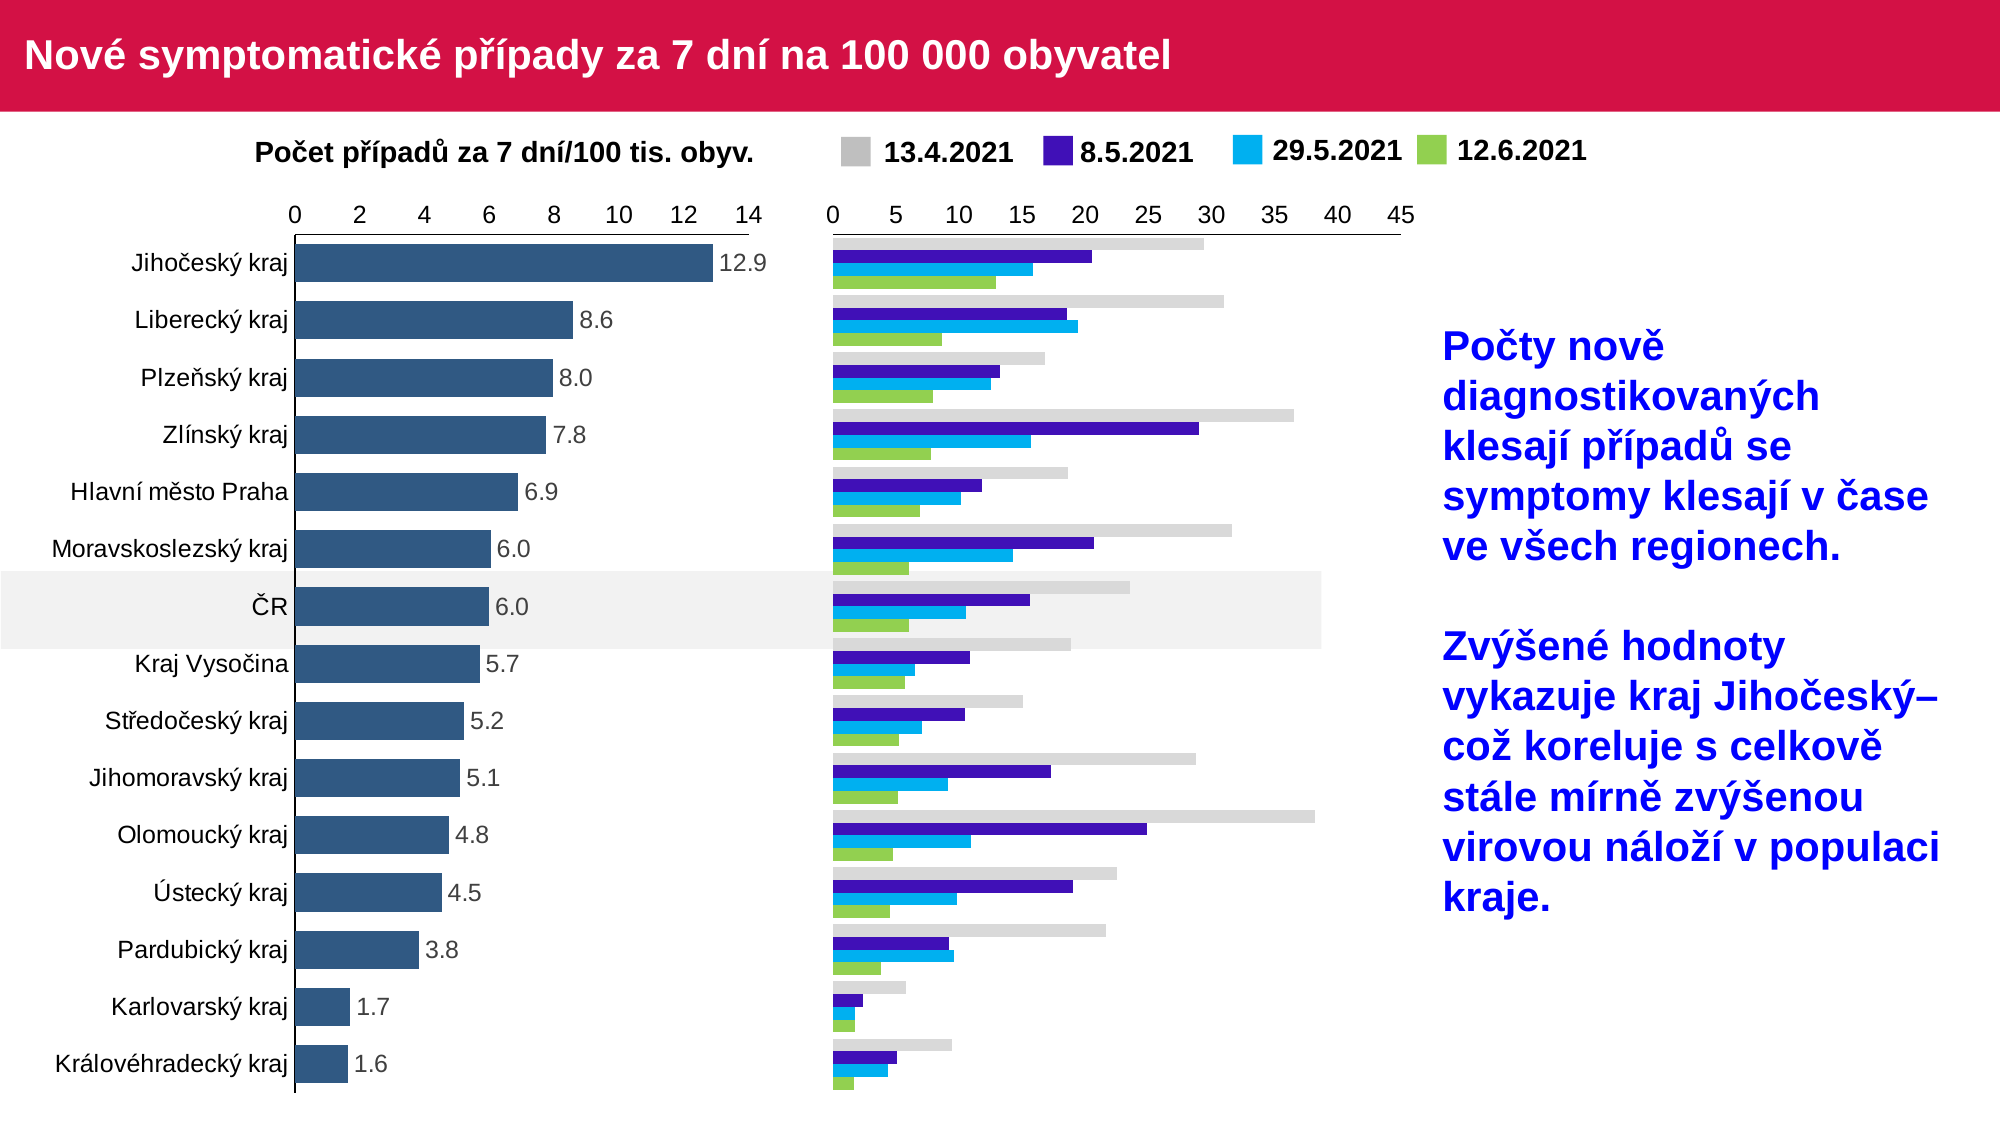

# Nové symptomatické případy za 7 dní na 100 000 obyvatel
29.5.2021
12.6.2021
Počet případů za 7 dní/100 tis. obyv.
8.5.2021
13.4.2021

### Chart

| Category | 5.6. |
|---|---|
| Jihočeský kraj | 12.897190743235 |
| Liberecký kraj | 8.588036413274 |
| Plzeňský kraj | 7.952071006918 |
| Zlínský kraj | 7.757029161258 |
| Hlavní město Praha | 6.890952179787 |
| Moravskoslezský kraj | 6.036045250219 |
| ČR | 5.989659474309 |
| Kraj Vysočina | 5.699103079087 |
| Středočeský kraj | 5.221756555986 |
| Jihomoravský kraj | 5.103206068297 |
| Olomoucký kraj | 4.75796245016 |
| Ústecký kraj | 4.528741597348 |
| Pardubický kraj | 3.825144972994 |
| Karlovarský kraj | 1.704675242319 |
| Královéhradecký kraj | 1.633978028442 |

### Chart

| Category | 13.4. | 8.5. | Symptomatičtí pozitivní na 100 000 obyvatel za 7 dní | 5.6. |
|---|---|---|---|---|
| Jihočeský kraj | 29.368301812909 | 20.511194916952 | 15.849559708554 | 12.897190743235 |
| Liberecký kraj | 30.962131279436 | 18.532078576013 | 19.436082408989 | 8.588036413274 |
| Plzeňský kraj | 16.750107014572 | 13.197054011481 | 12.520282010892 | 7.952071006918 |
| Zlínský kraj | 36.544226270816 | 28.959575535364 | 15.686436748322 | 7.757029161258 |
| Hlavní město Praha | 18.575610223776 | 11.759559698116 | 10.111723307297 | 6.890952179787 |
| Moravskoslezský kraj | 31.605403601842 | 20.706988566724 | 14.251773507462 | 6.036045250219 |
| ČR | 23.556835467605 | 15.586196572774 | 10.540305595977 | 5.989659474309 |
| Kraj Vysočina | 18.865996399739 | 10.808643770683 | 6.48518626241 | 5.699103079087 |
| Středočeský kraj | 15.021491462428 | 10.443513111973 | 7.010029349133 | 5.221756555986 |
| Jihomoravský kraj | 28.778735860563 | 17.233777869988 | 9.118843630236 | 5.103206068297 |
| Olomoucký kraj | 38.222298349621 | 24.900003489172 | 10.943313635368 | 4.75796245016 |
| Ústecký kraj | 22.521309565191 | 18.971755340243 | 9.791873723996 | 4.528741597348 |
| Pardubický kraj | 21.612069097418 | 9.180347935186 | 9.562862432486 | 3.825144972994 |
| Karlovarský kraj | 5.795895823886 | 2.386545339247 | 1.704675242319 | 1.704675242319 |
| Královéhradecký kraj | 9.440761942109 | 5.083487199597 | 4.357274742512 | 1.633978028442 |
Počty nově diagnostikovaných klesají případů se symptomy klesají v čase ve všech regionech.

Zvýšené hodnoty vykazuje kraj Jihočeský– což koreluje s celkově stále mírně zvýšenou virovou náloží v populaci kraje.